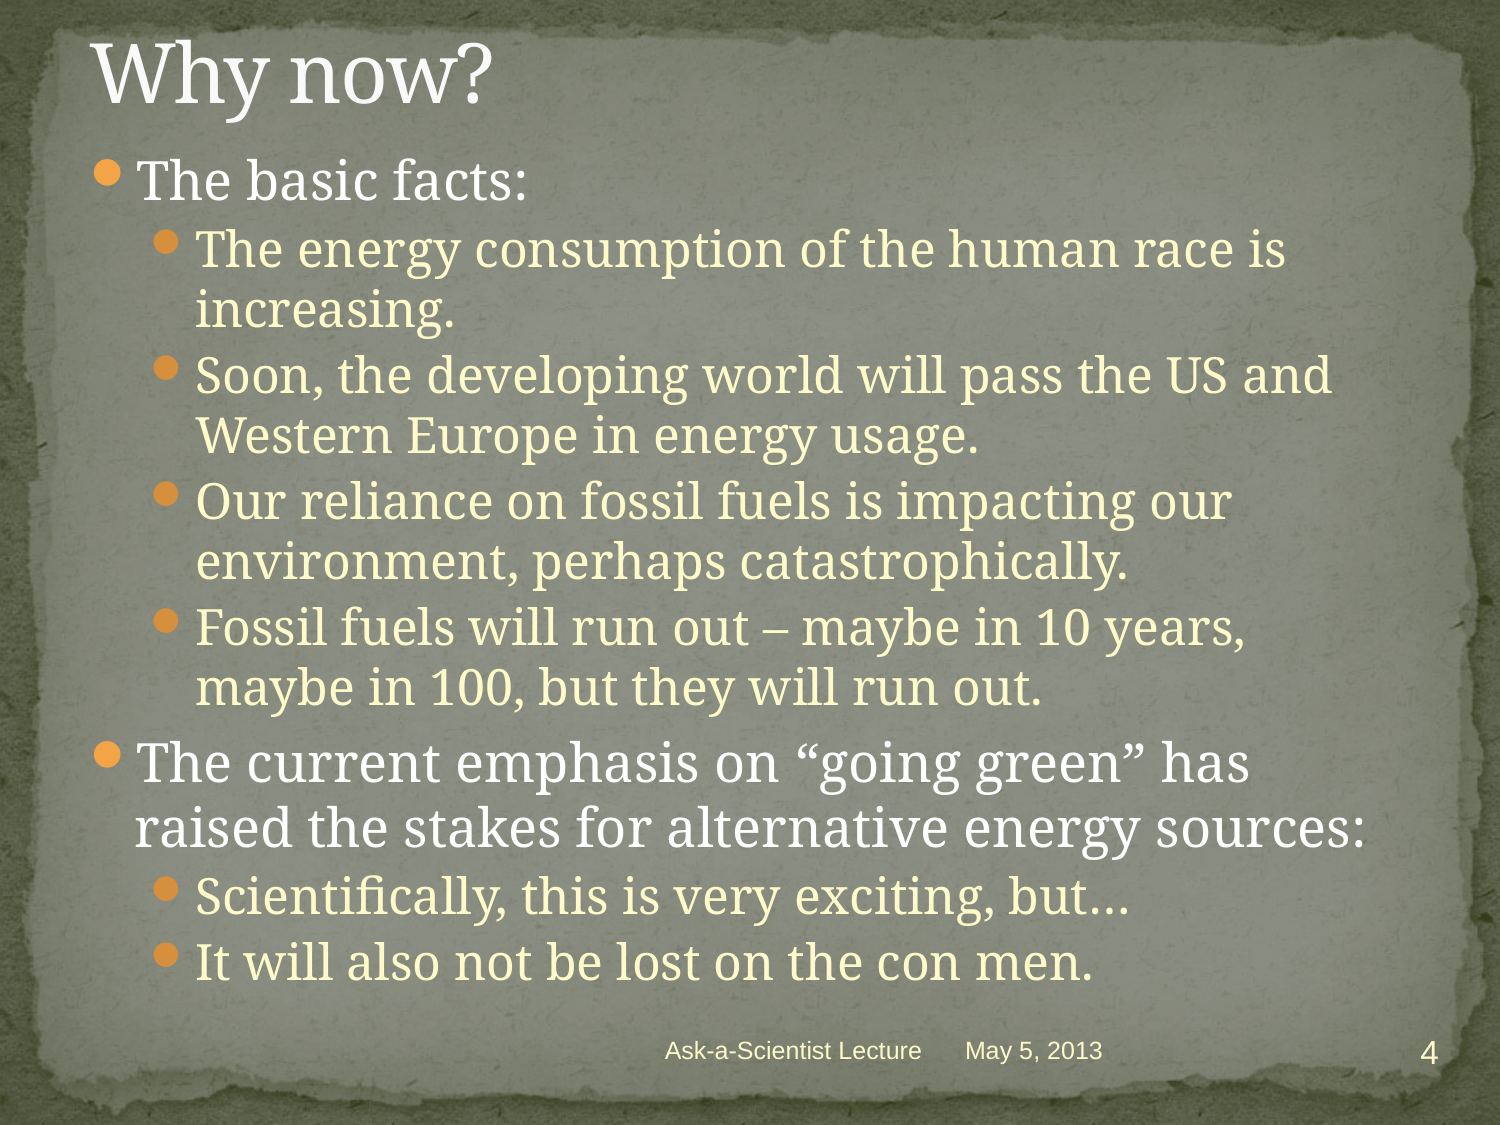

# Why now?
The basic facts:
The energy consumption of the human race is increasing.
Soon, the developing world will pass the US and Western Europe in energy usage.
Our reliance on fossil fuels is impacting our environment, perhaps catastrophically.
Fossil fuels will run out – maybe in 10 years, maybe in 100, but they will run out.
The current emphasis on “going green” has raised the stakes for alternative energy sources:
Scientifically, this is very exciting, but…
It will also not be lost on the con men.
4
Ask-a-Scientist Lecture
May 5, 2013